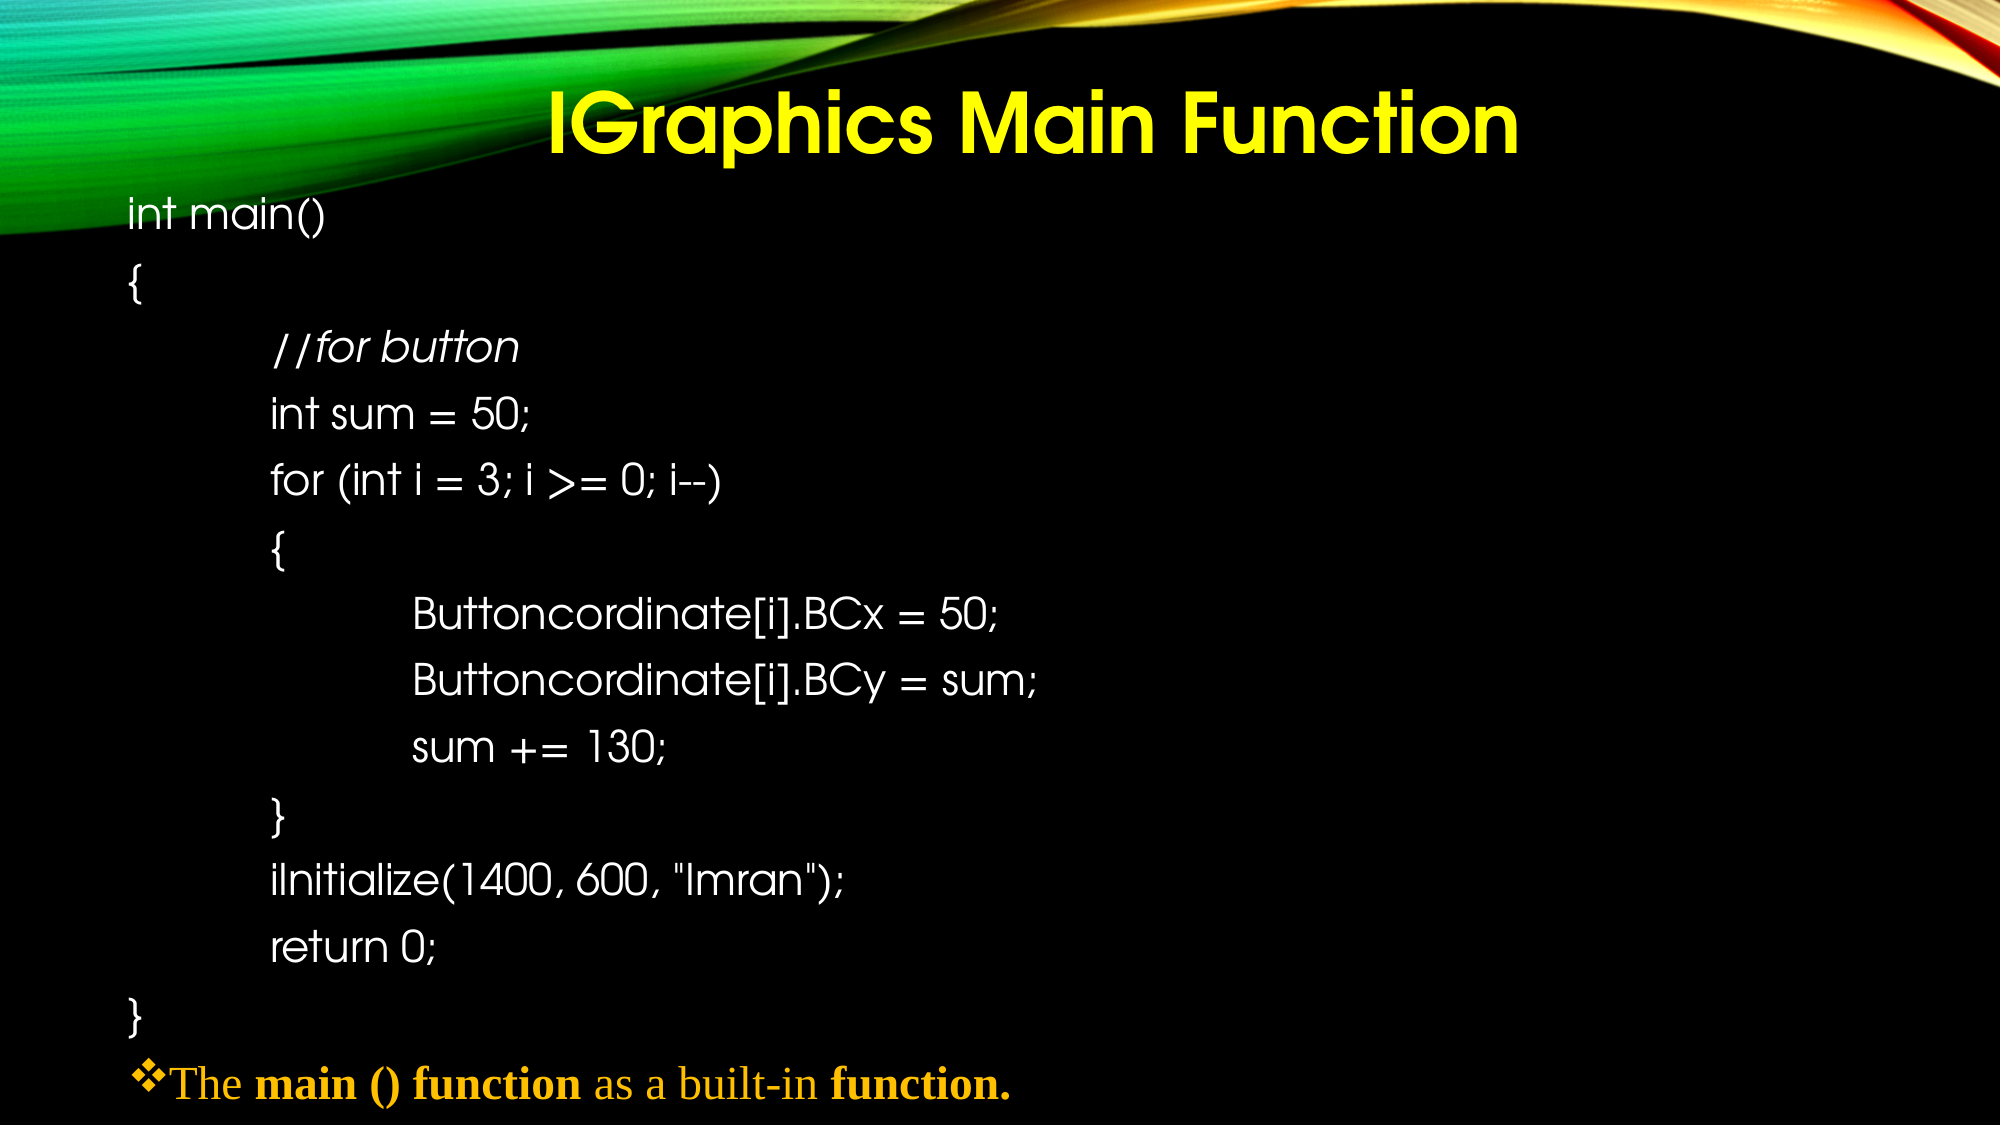

# IGraphics Main Function
int main()
{
	//for button
	int sum = 50;
	for (int i = 3; i >= 0; i--)
	{
		Buttoncordinate[i].BCx = 50;
		Buttoncordinate[i].BCy = sum;
		sum += 130;
	}
	iInitialize(1400, 600, "Imran");
	return 0;
}
The main () function as a built-in function.